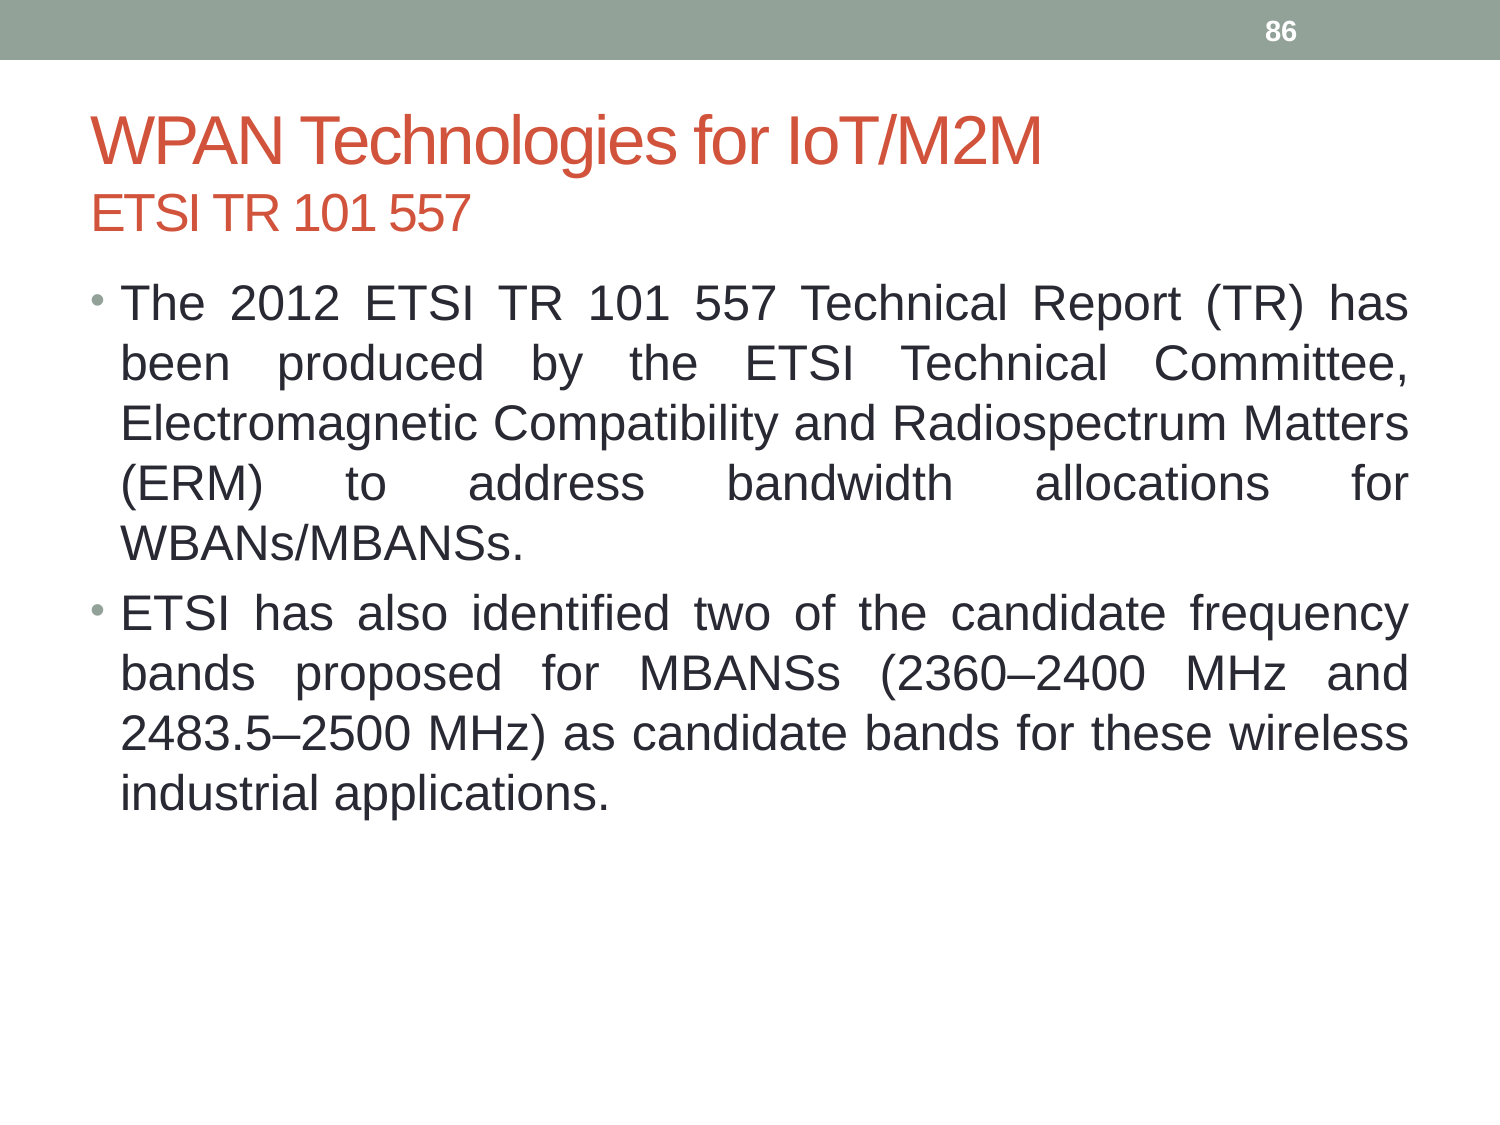

86
# WPAN Technologies for IoT/M2M ETSI TR 101 557
The 2012 ETSI TR 101 557 Technical Report (TR) has been produced by the ETSI Technical Committee, Electromagnetic Compatibility and Radiospectrum Matters (ERM) to address bandwidth allocations for WBANs/MBANSs.
ETSI has also identified two of the candidate frequency bands proposed for MBANSs (2360–2400 MHz and 2483.5–2500 MHz) as candidate bands for these wireless industrial applications.